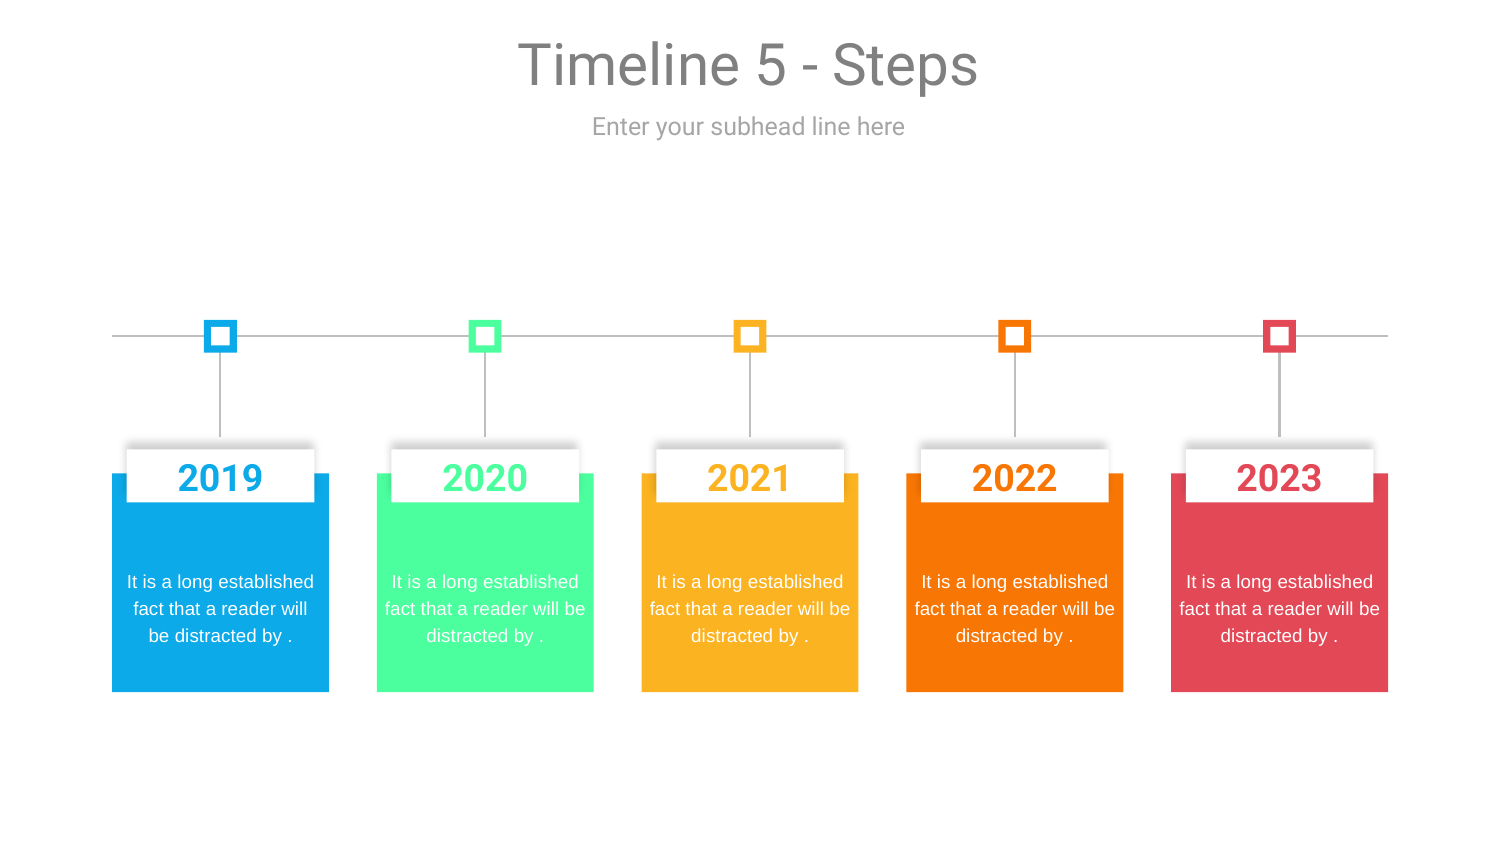

# Timeline 5 - Steps
Enter your subhead line here

2019
2020
2021
2022
2023

It is a long established fact that a reader will be distracted by .
It is a long established fact that a reader will be distracted by .
It is a long established fact that a reader will be distracted by .
It is a long established fact that a reader will be distracted by .
It is a long established fact that a reader will be distracted by .